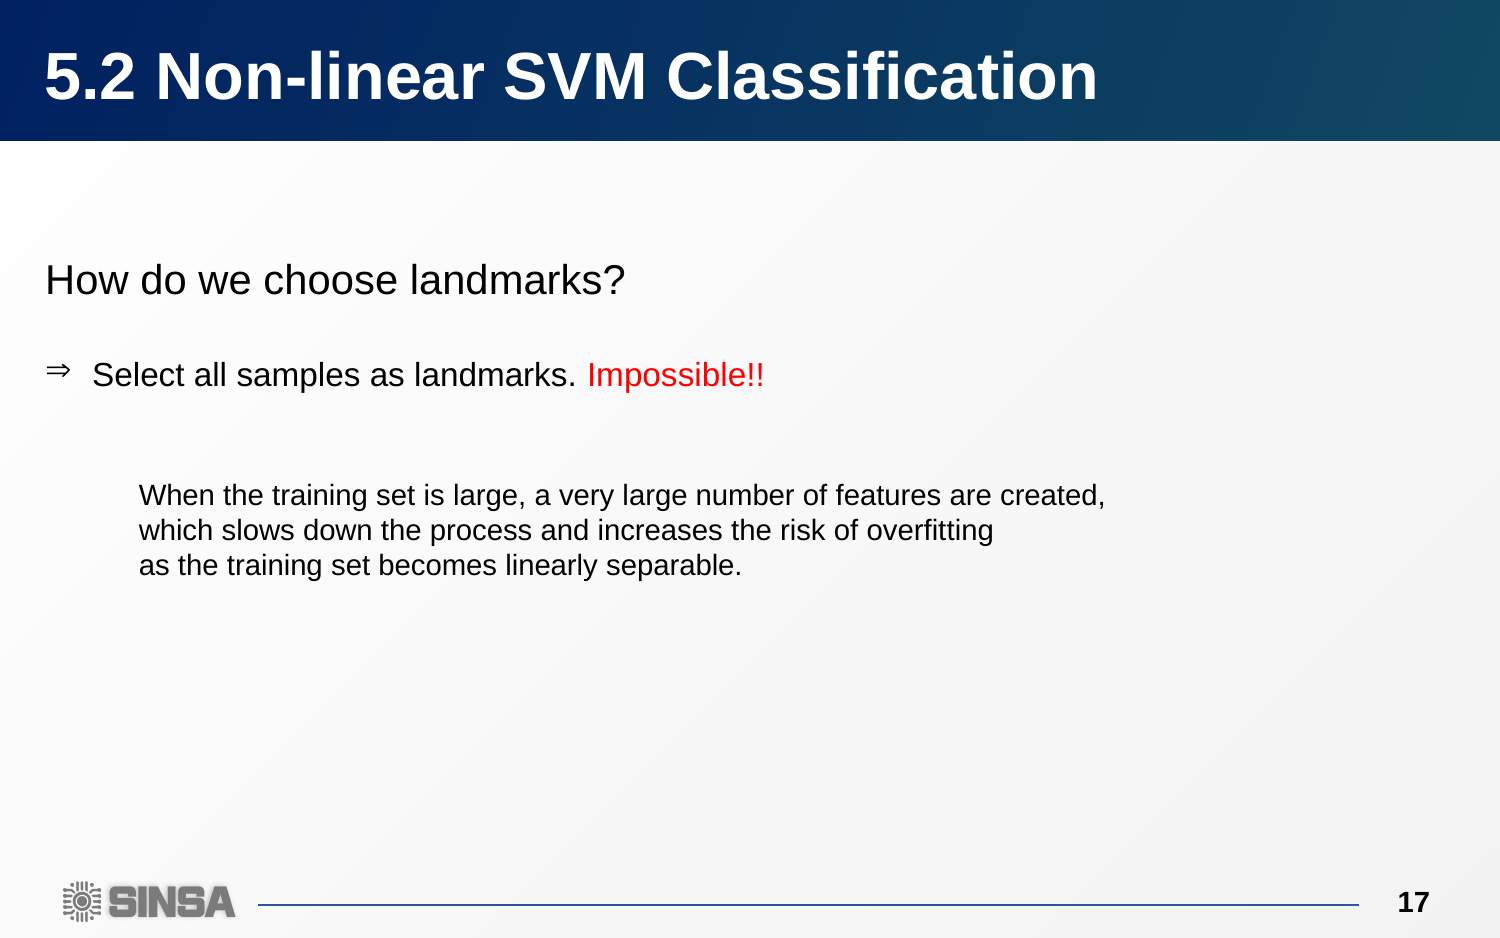

# 5.2 Non-linear SVM Classification
How do we choose landmarks?

Select all samples as landmarks. Impossible!!

When the training set is large, a very large number of features are created,
which slows down the process and increases the risk of overfitting
as the training set becomes linearly separable.
17